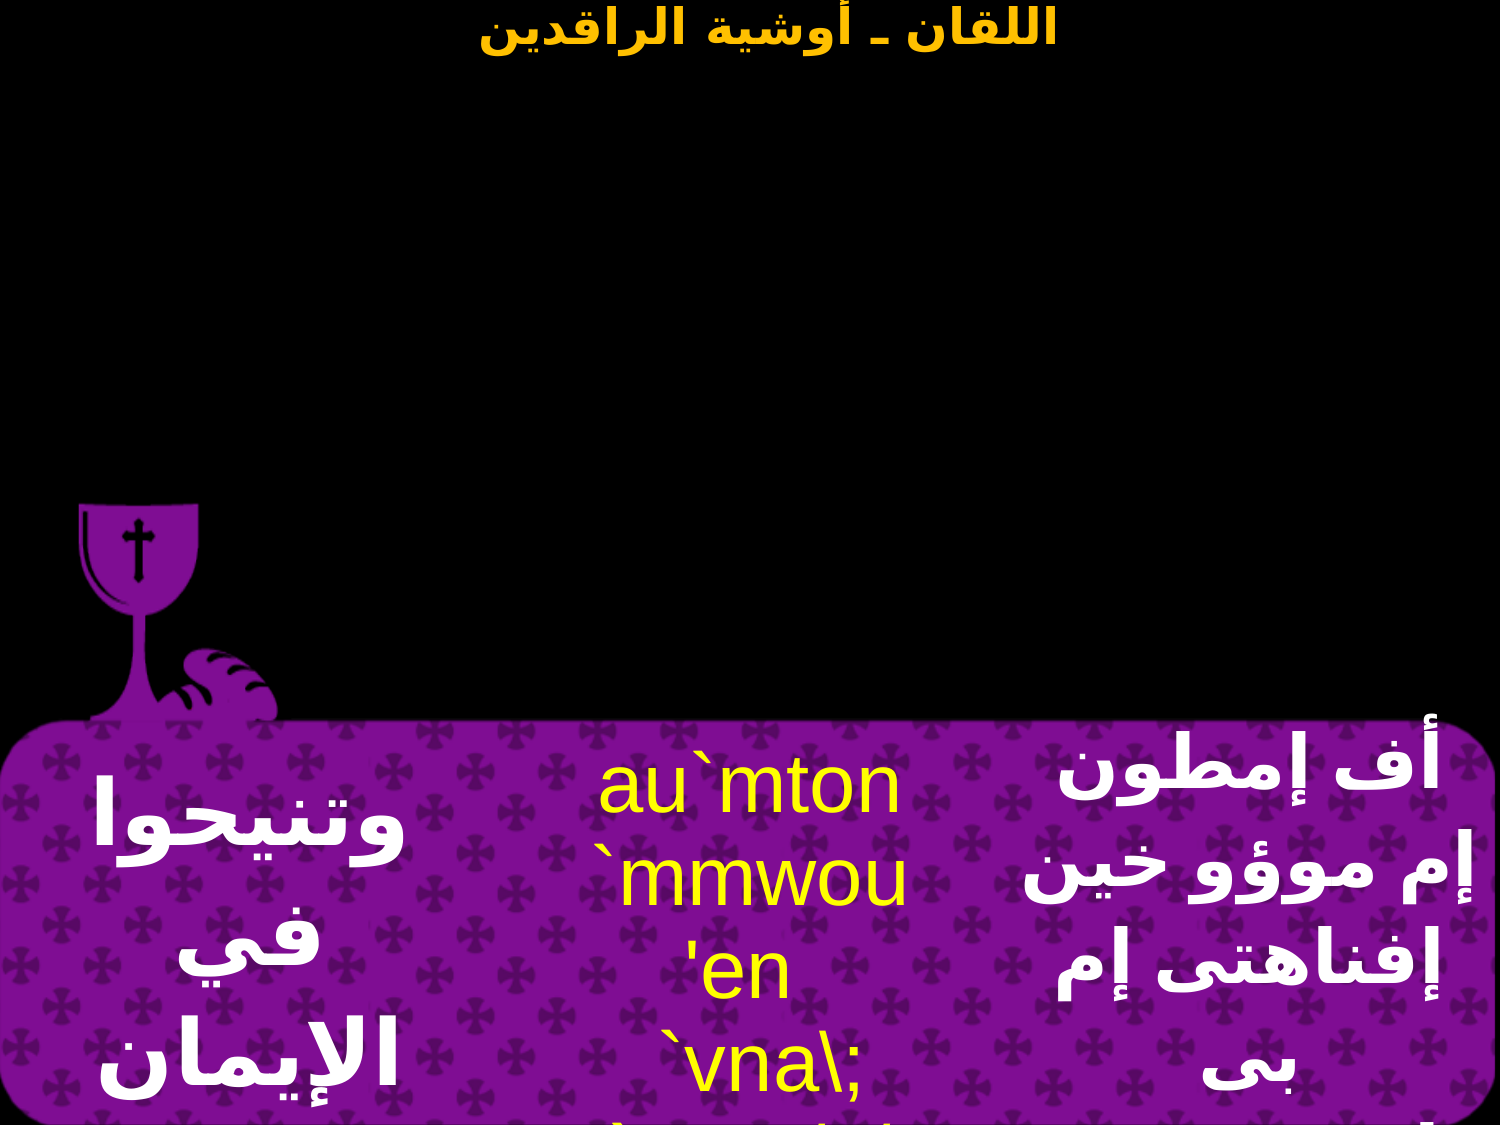

| وتنيحوا في الإيمان بالمسيح منذ البدء | au`mton `mmwou 'en `vna\; `mPx/c/ icjen `p`ene\ | أف إمطون إم موؤو خين إفناهتى إم بى إخرستوس يس جين إب إينيه |
| --- | --- | --- |